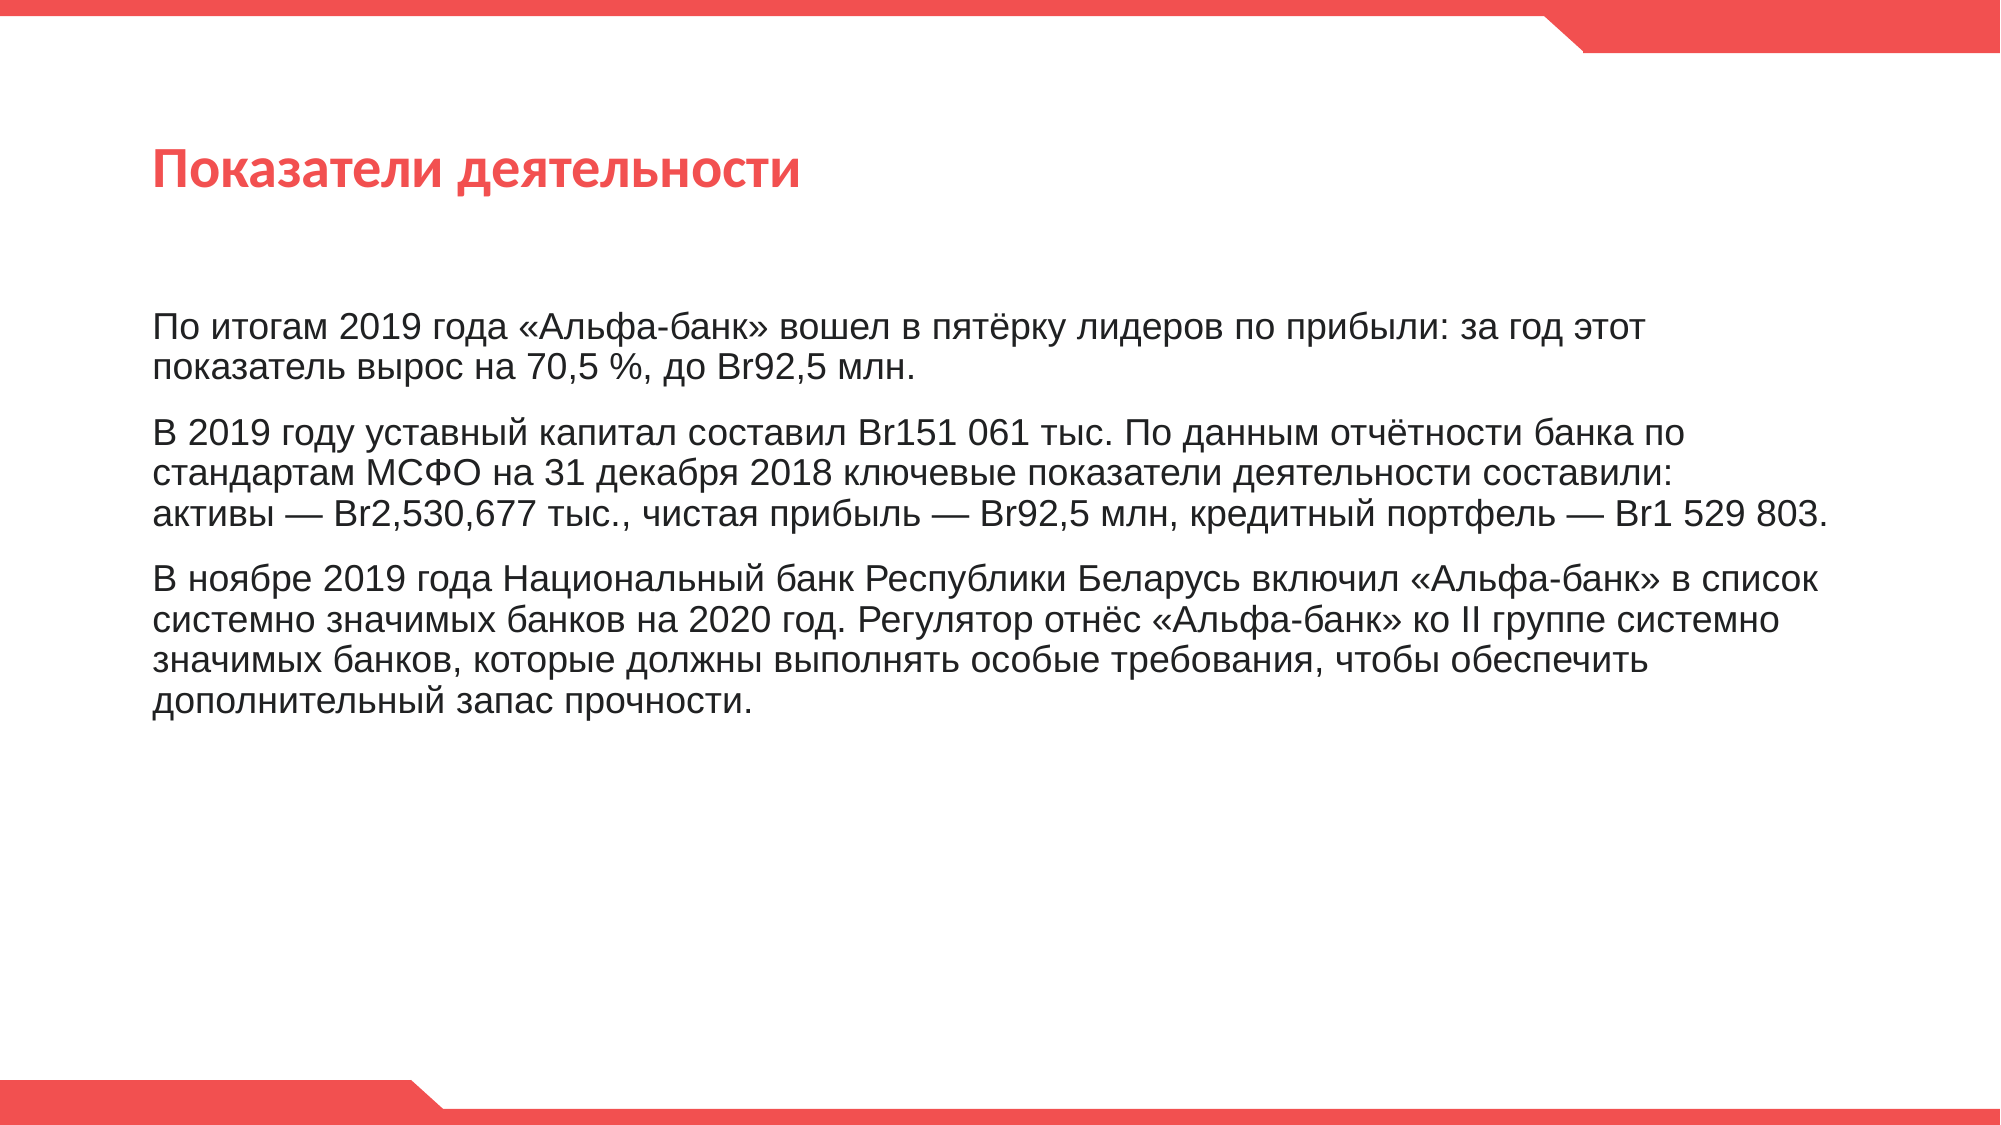

# Показатели деятельности
По итогам 2019 года «Альфа-банк» вошел в пятёрку лидеров по прибыли: за год этот показатель вырос на 70,5 %, до Br92,5 млн.
В 2019 году уставный капитал составил Br151 061 тыс. По данным отчётности банка по стандартам МСФО на 31 декабря 2018 ключевые показатели деятельности составили: активы — Br2,530,677 тыс., чистая прибыль — Br92,5 млн, кредитный портфель — Br1 529 803.
В ноябре 2019 года Национальный банк Республики Беларусь включил «Альфа-банк» в список системно значимых банков на 2020 год. Регулятор отнёс «Альфа-банк» ко II группе системно значимых банков, которые должны выполнять особые требования, чтобы обеспечить дополнительный запас прочности.